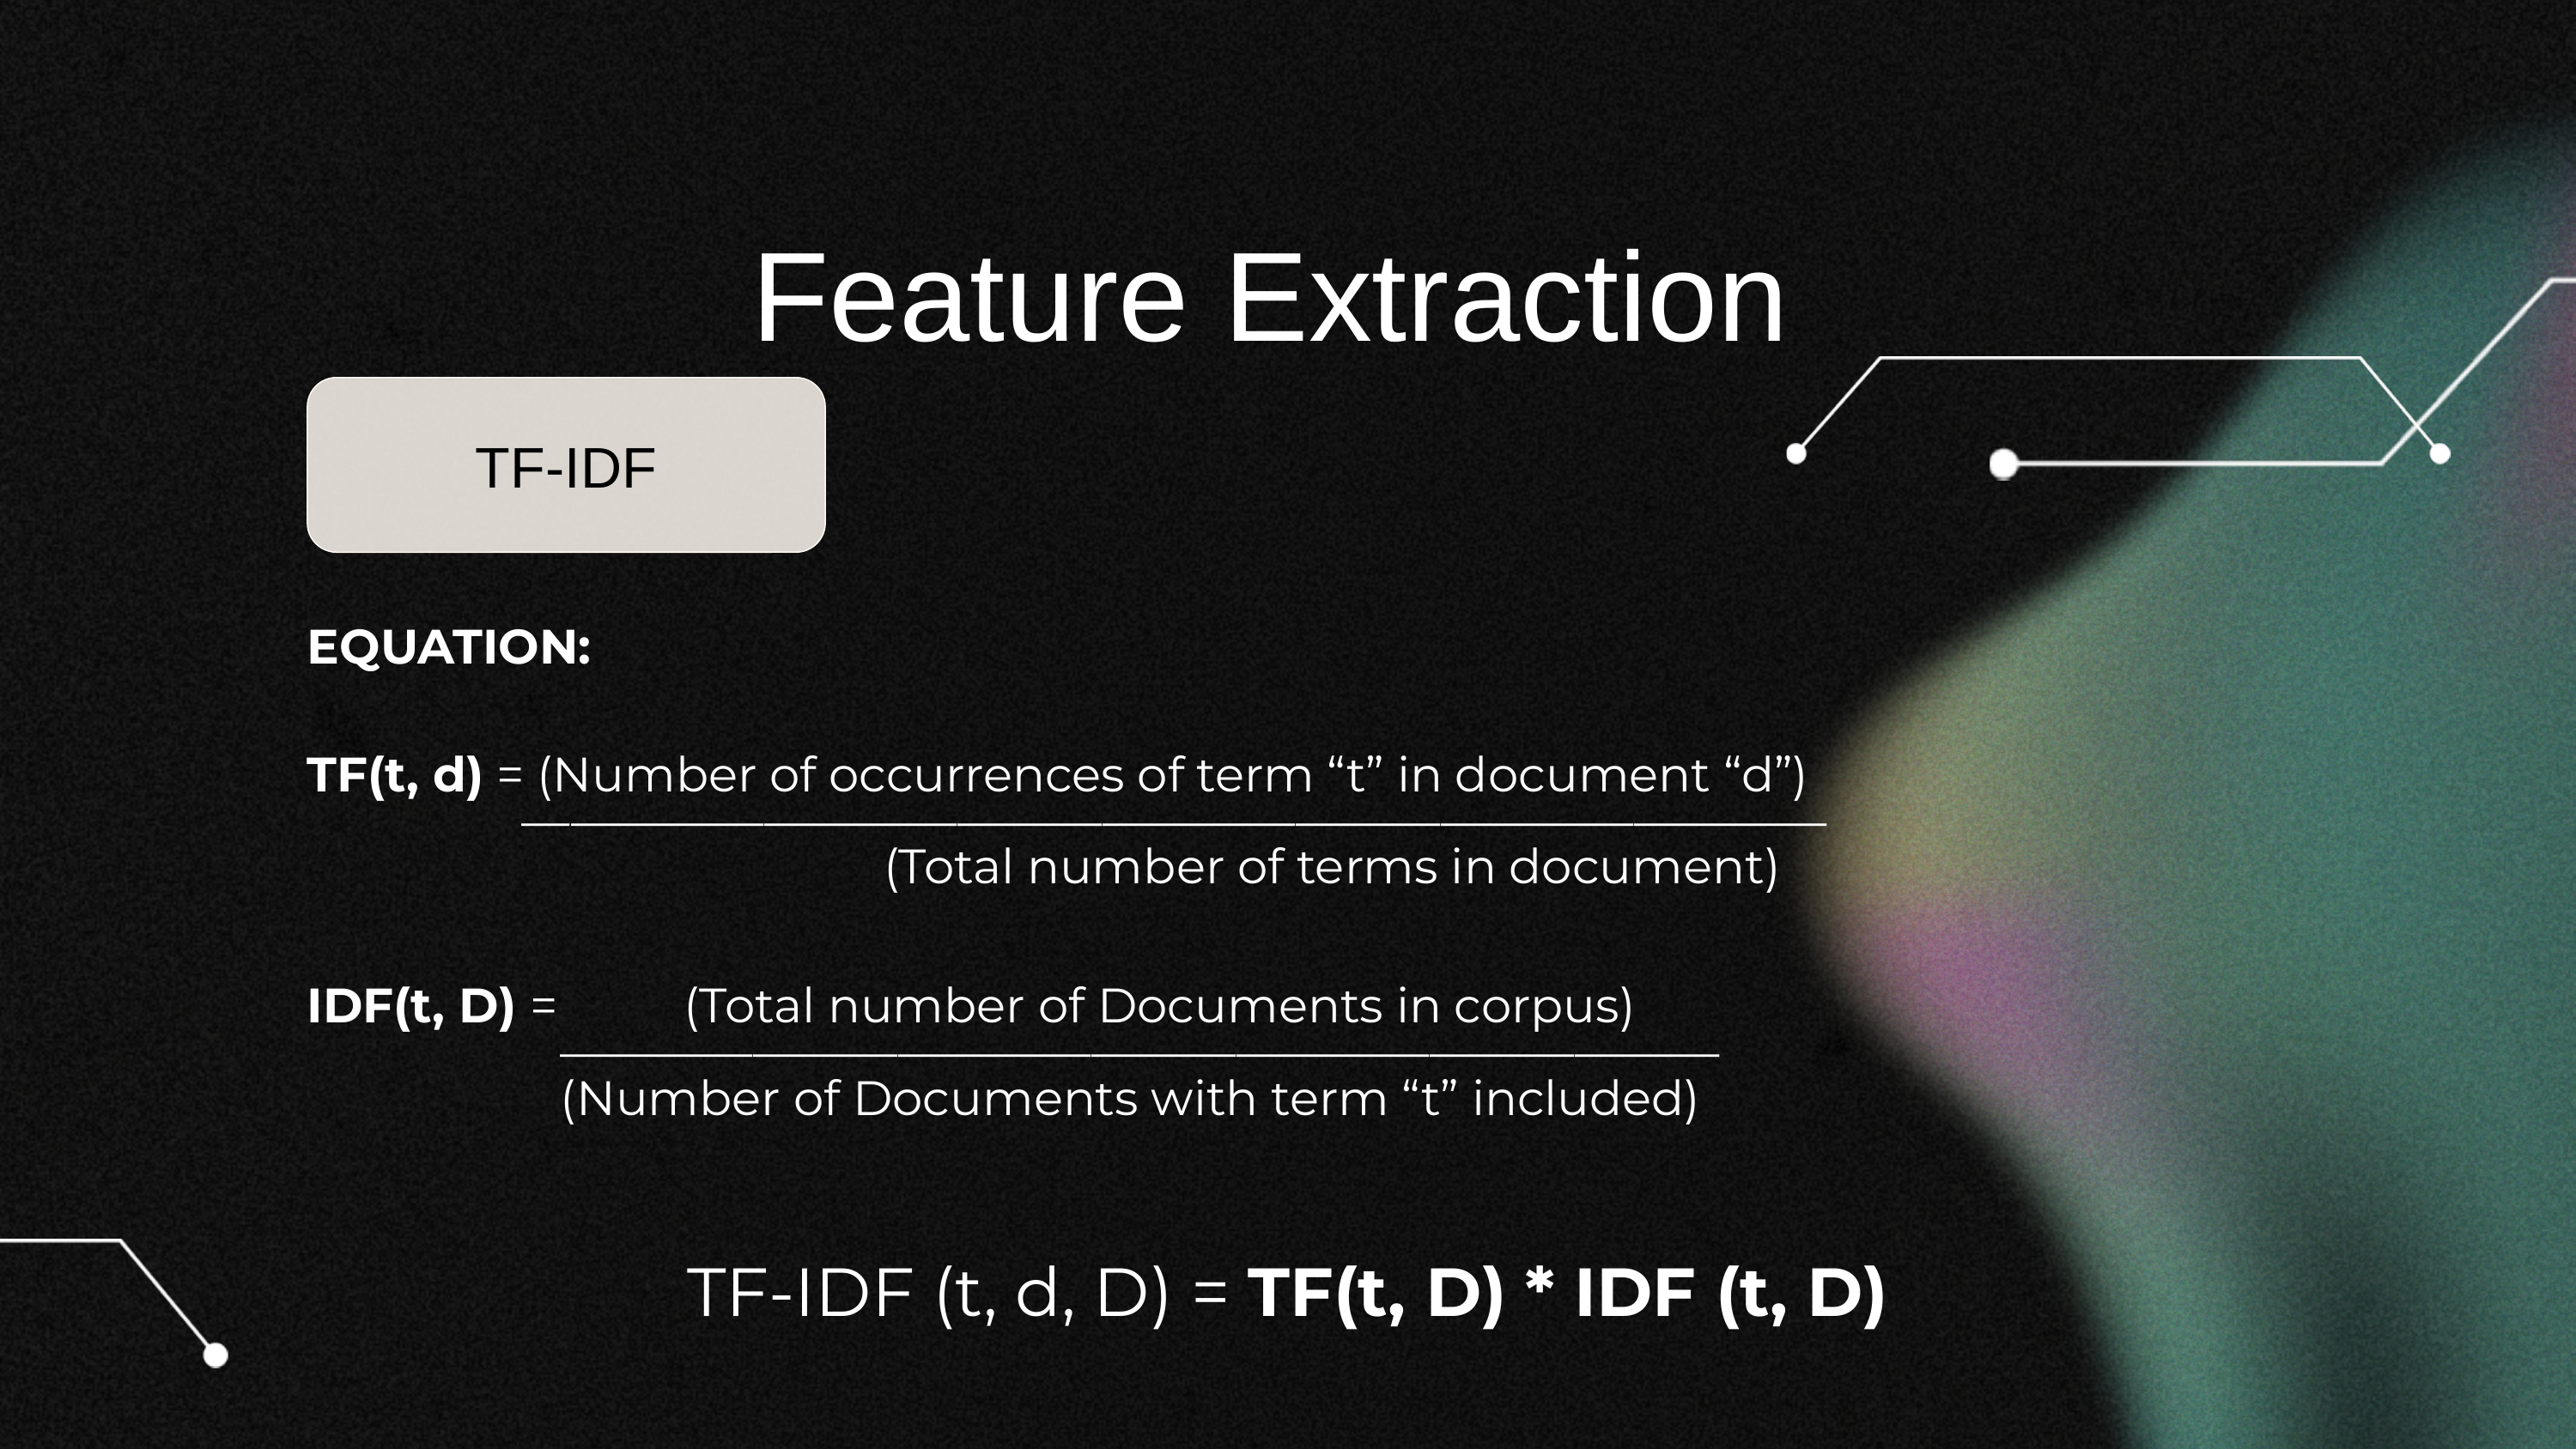

Feature Extraction

TF-IDF
EQUATION:

TF(t, d) = (Number of occurrences of term “t” in document “d”)
                 ———————————————————————————
			               (Total number of terms in document)

IDF(t, D) =          (Total number of Documents in corpus)
                    ————————————————————————
                    (Number of Documents with term “t” included)

TF-IDF (t, d, D) = TF(t, D) * IDF (t, D)